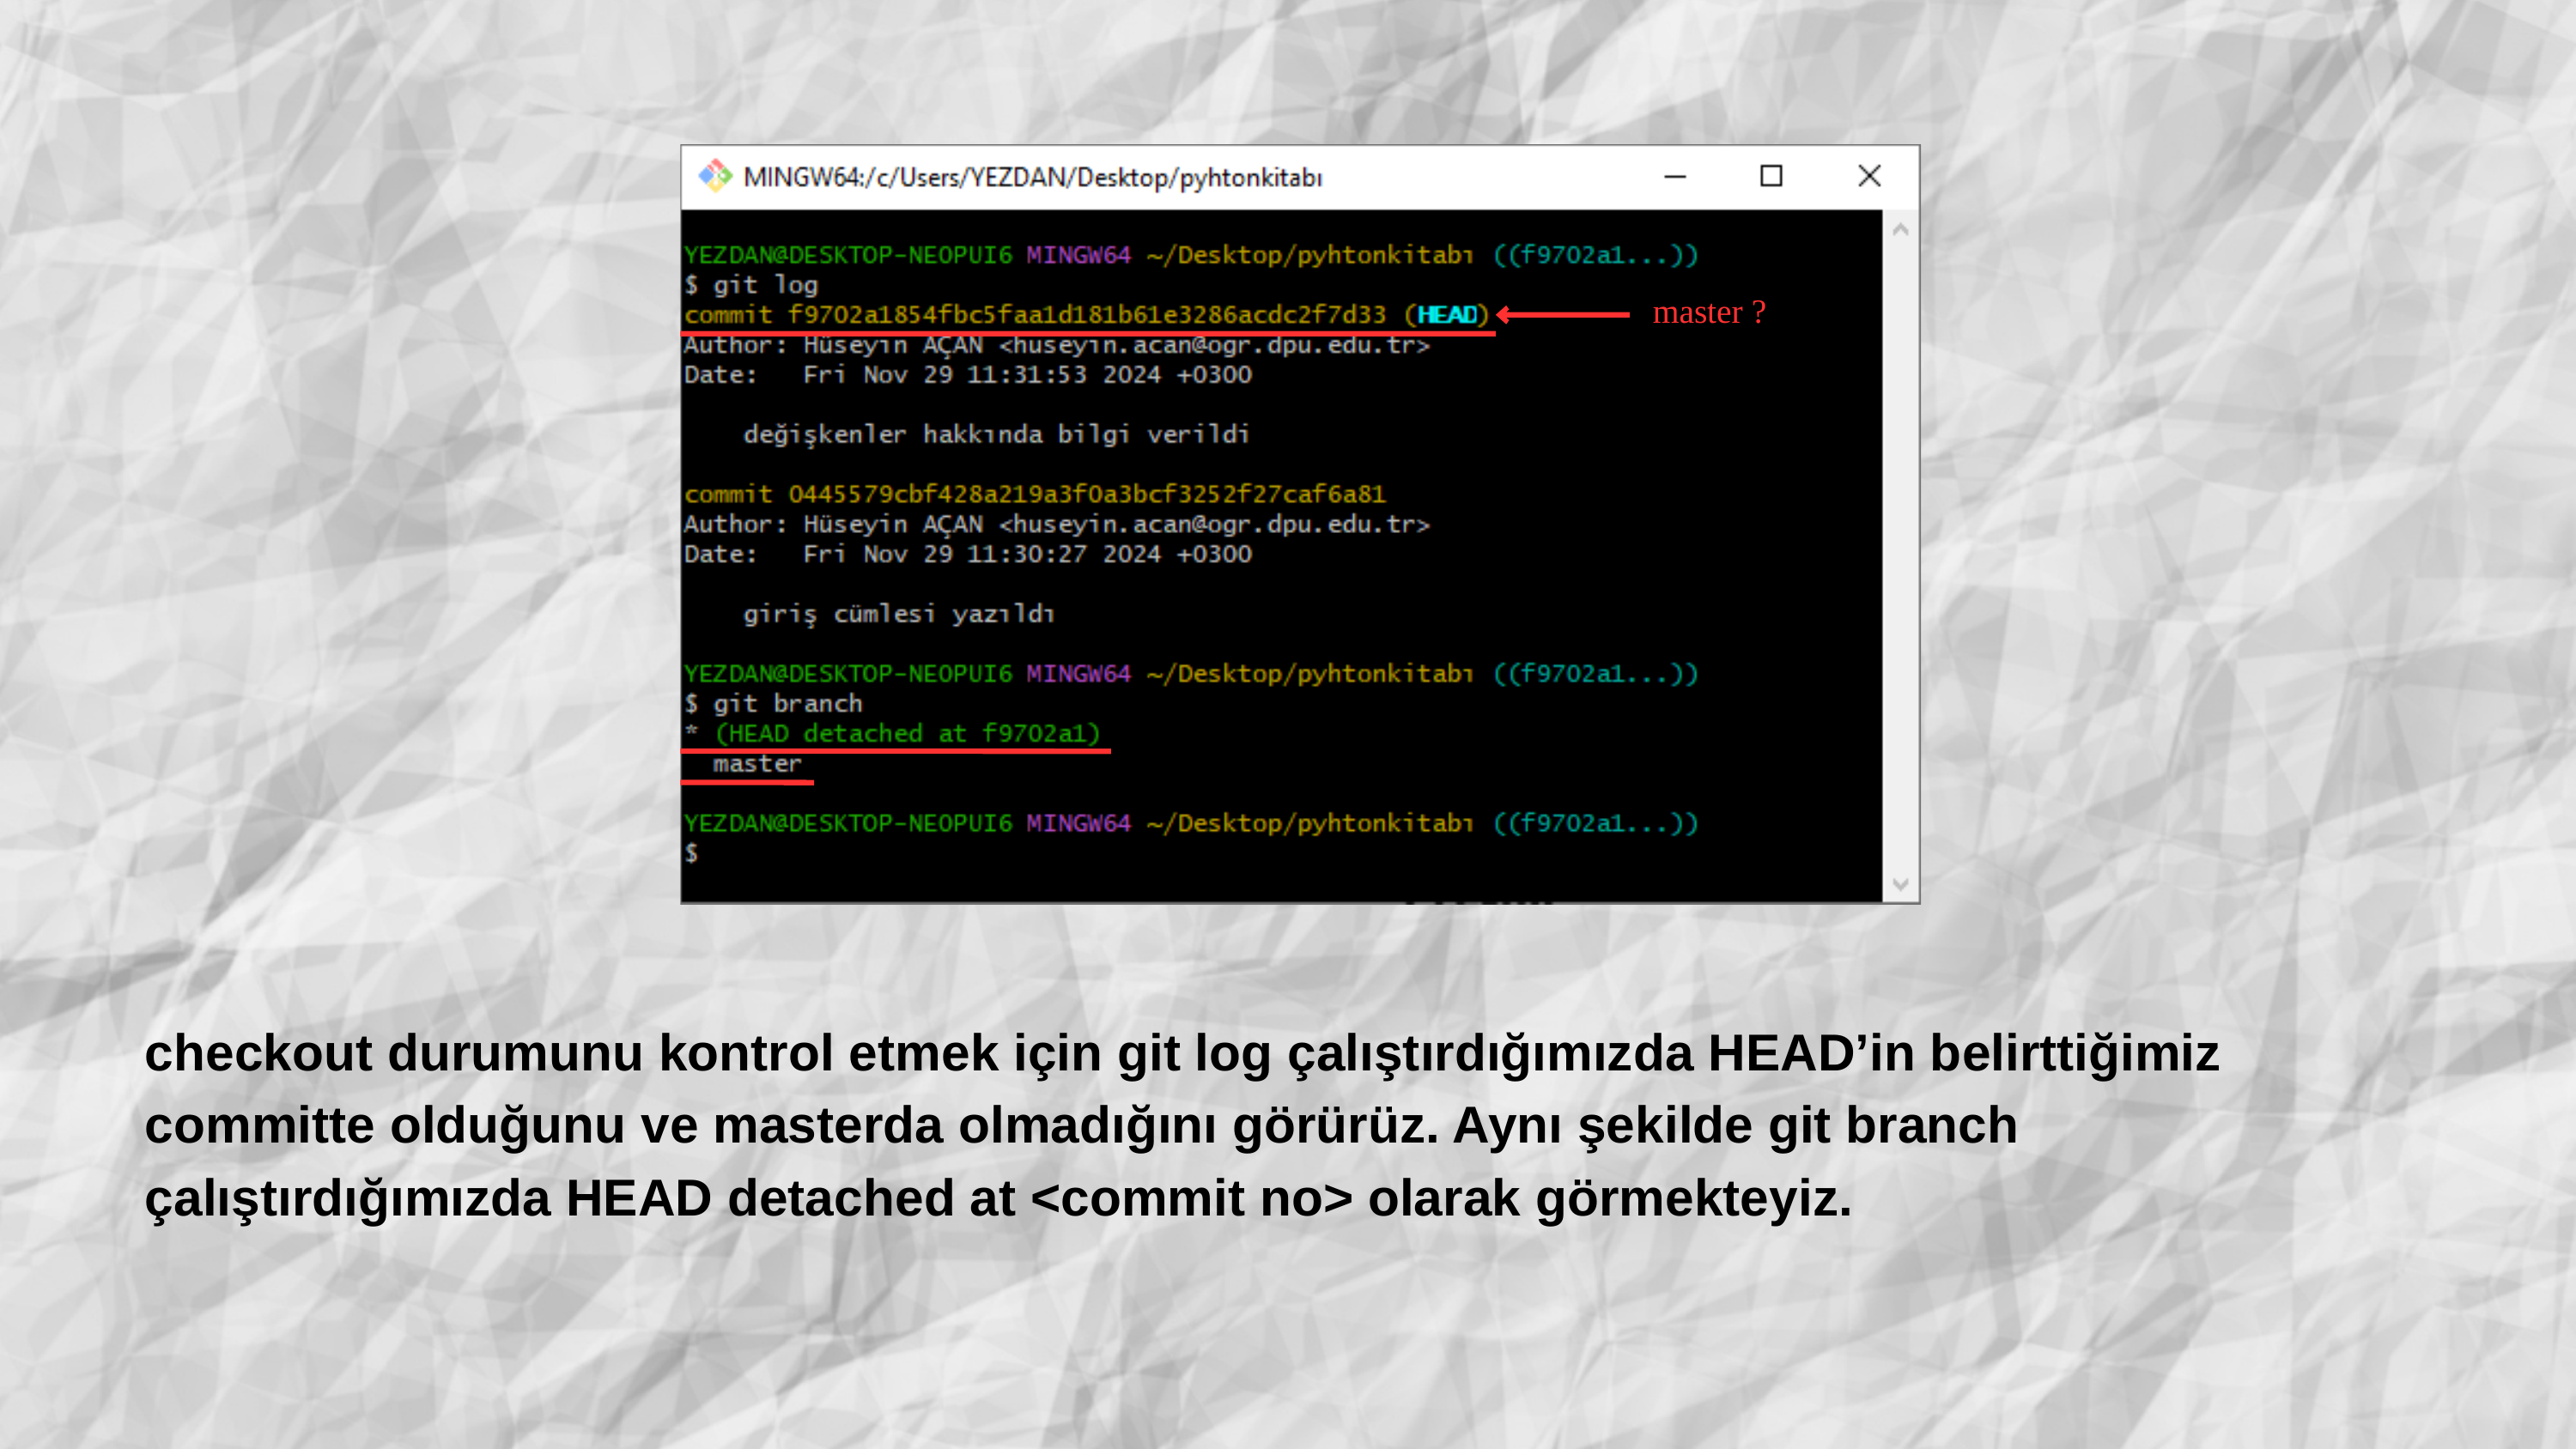

master ?

checkout durumunu kontrol etmek için git log çalıştırdığımızda HEAD’in belirttiğimiz committe olduğunu ve masterda olmadığını görürüz. Aynı şekilde git branch çalıştırdığımızda HEAD detached at <commit no> olarak görmekteyiz.